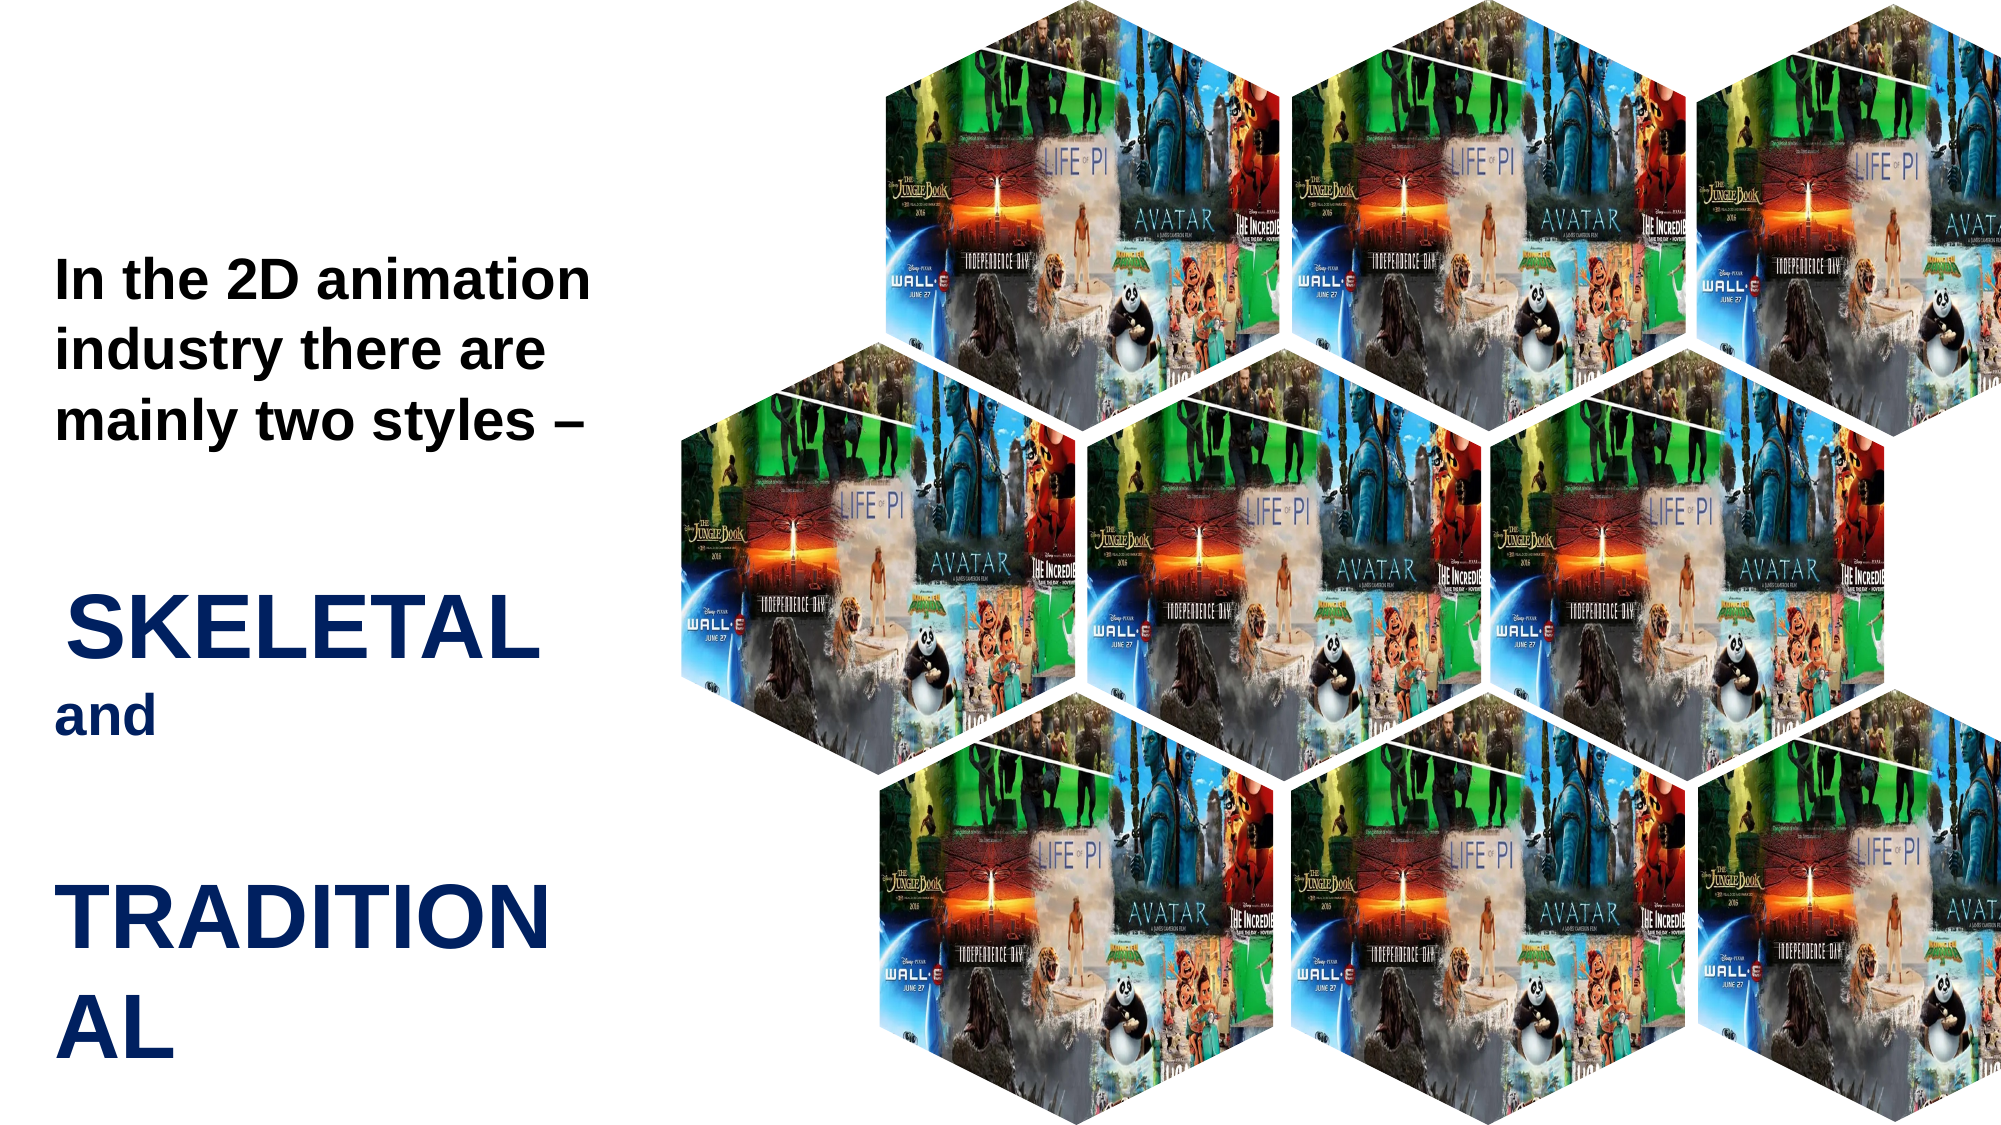

In the 2D animation industry there are mainly two styles –

 SKELETAL  and
 TRADITIONAL